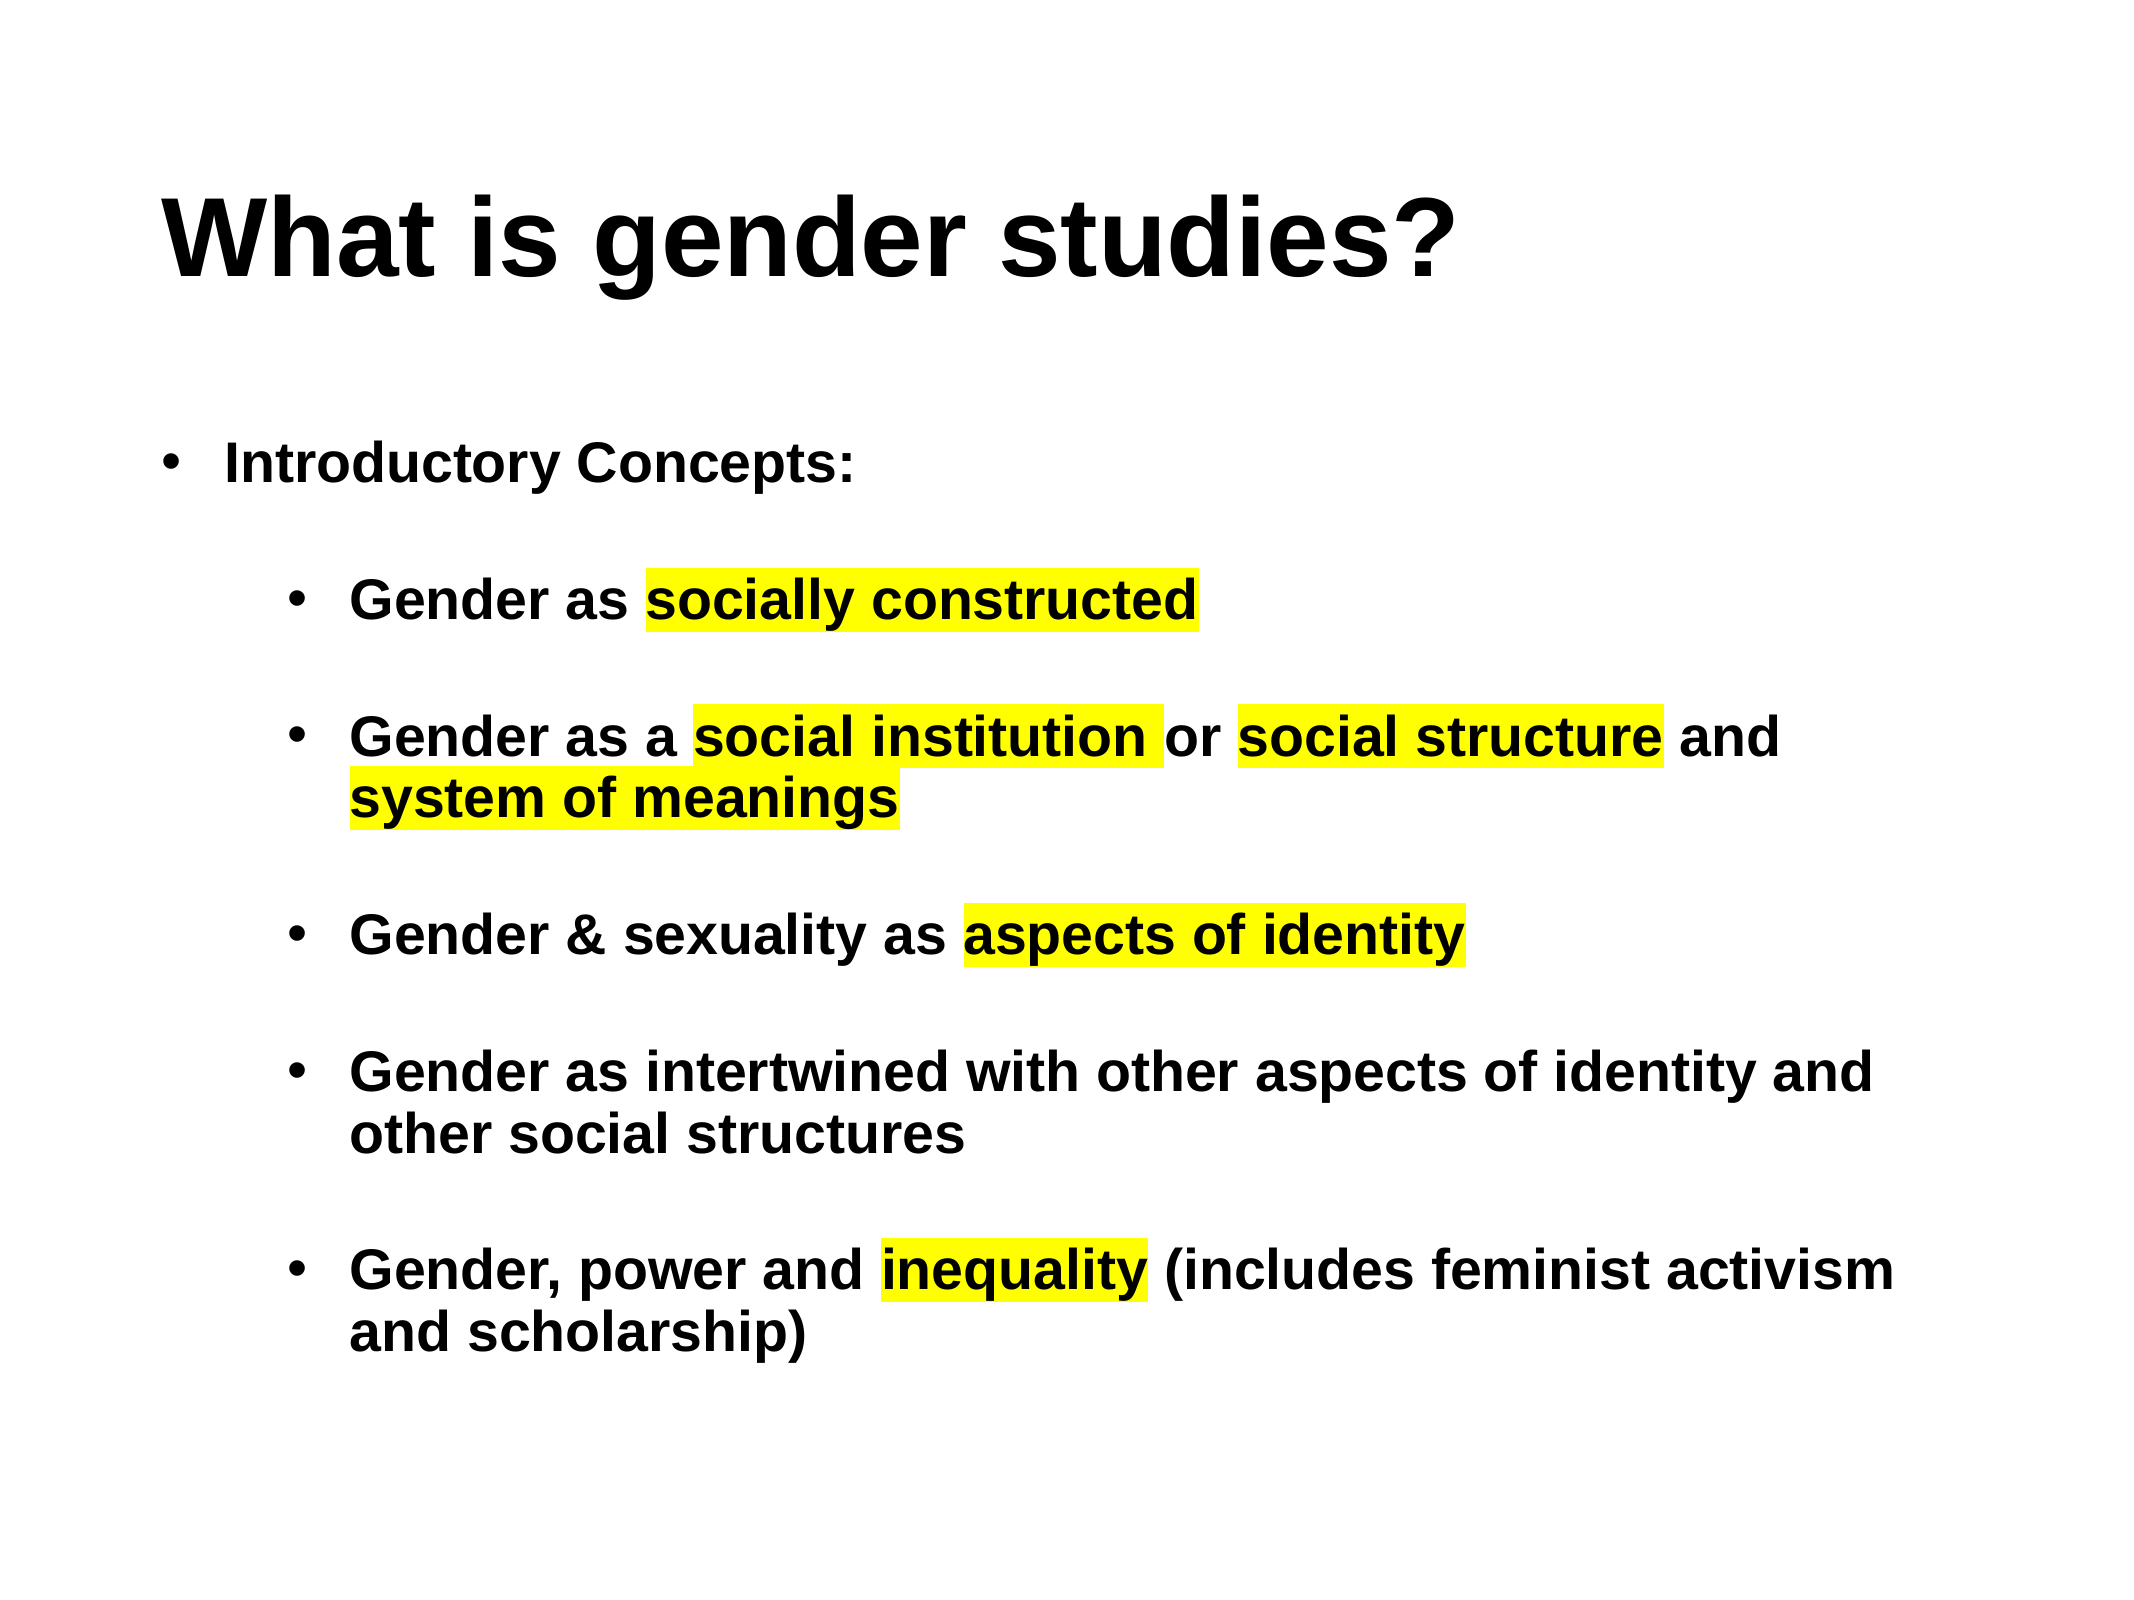

# What is gender studies?
Introductory Concepts:
Gender as socially constructed
﻿﻿Gender as a social institution or social structure and system of meanings
﻿﻿Gender & sexuality as aspects of identity
﻿﻿Gender as intertwined with other aspects of identity and other social structures
﻿﻿Gender, power and inequality (includes feminist activism and scholarship)